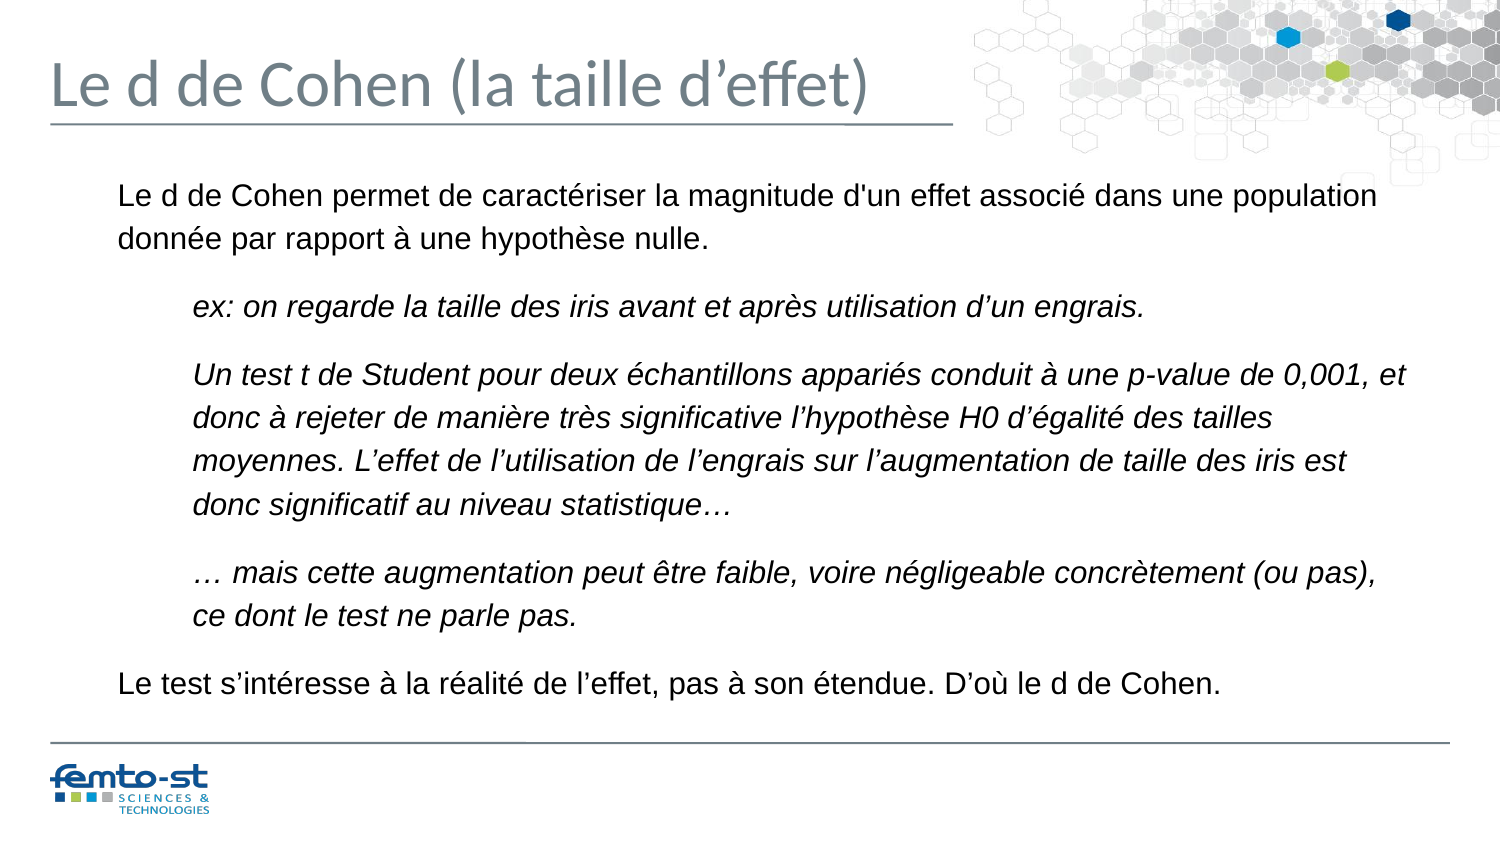

Le d de Cohen (la taille d’effet)
Le d de Cohen permet de caractériser la magnitude d'un effet associé dans une population donnée par rapport à une hypothèse nulle.
ex: on regarde la taille des iris avant et après utilisation d’un engrais.
Un test t de Student pour deux échantillons appariés conduit à une p-value de 0,001, et donc à rejeter de manière très significative l’hypothèse H0 d’égalité des tailles moyennes. L’effet de l’utilisation de l’engrais sur l’augmentation de taille des iris est donc significatif au niveau statistique…
… mais cette augmentation peut être faible, voire négligeable concrètement (ou pas), ce dont le test ne parle pas.
Le test s’intéresse à la réalité de l’effet, pas à son étendue. D’où le d de Cohen.